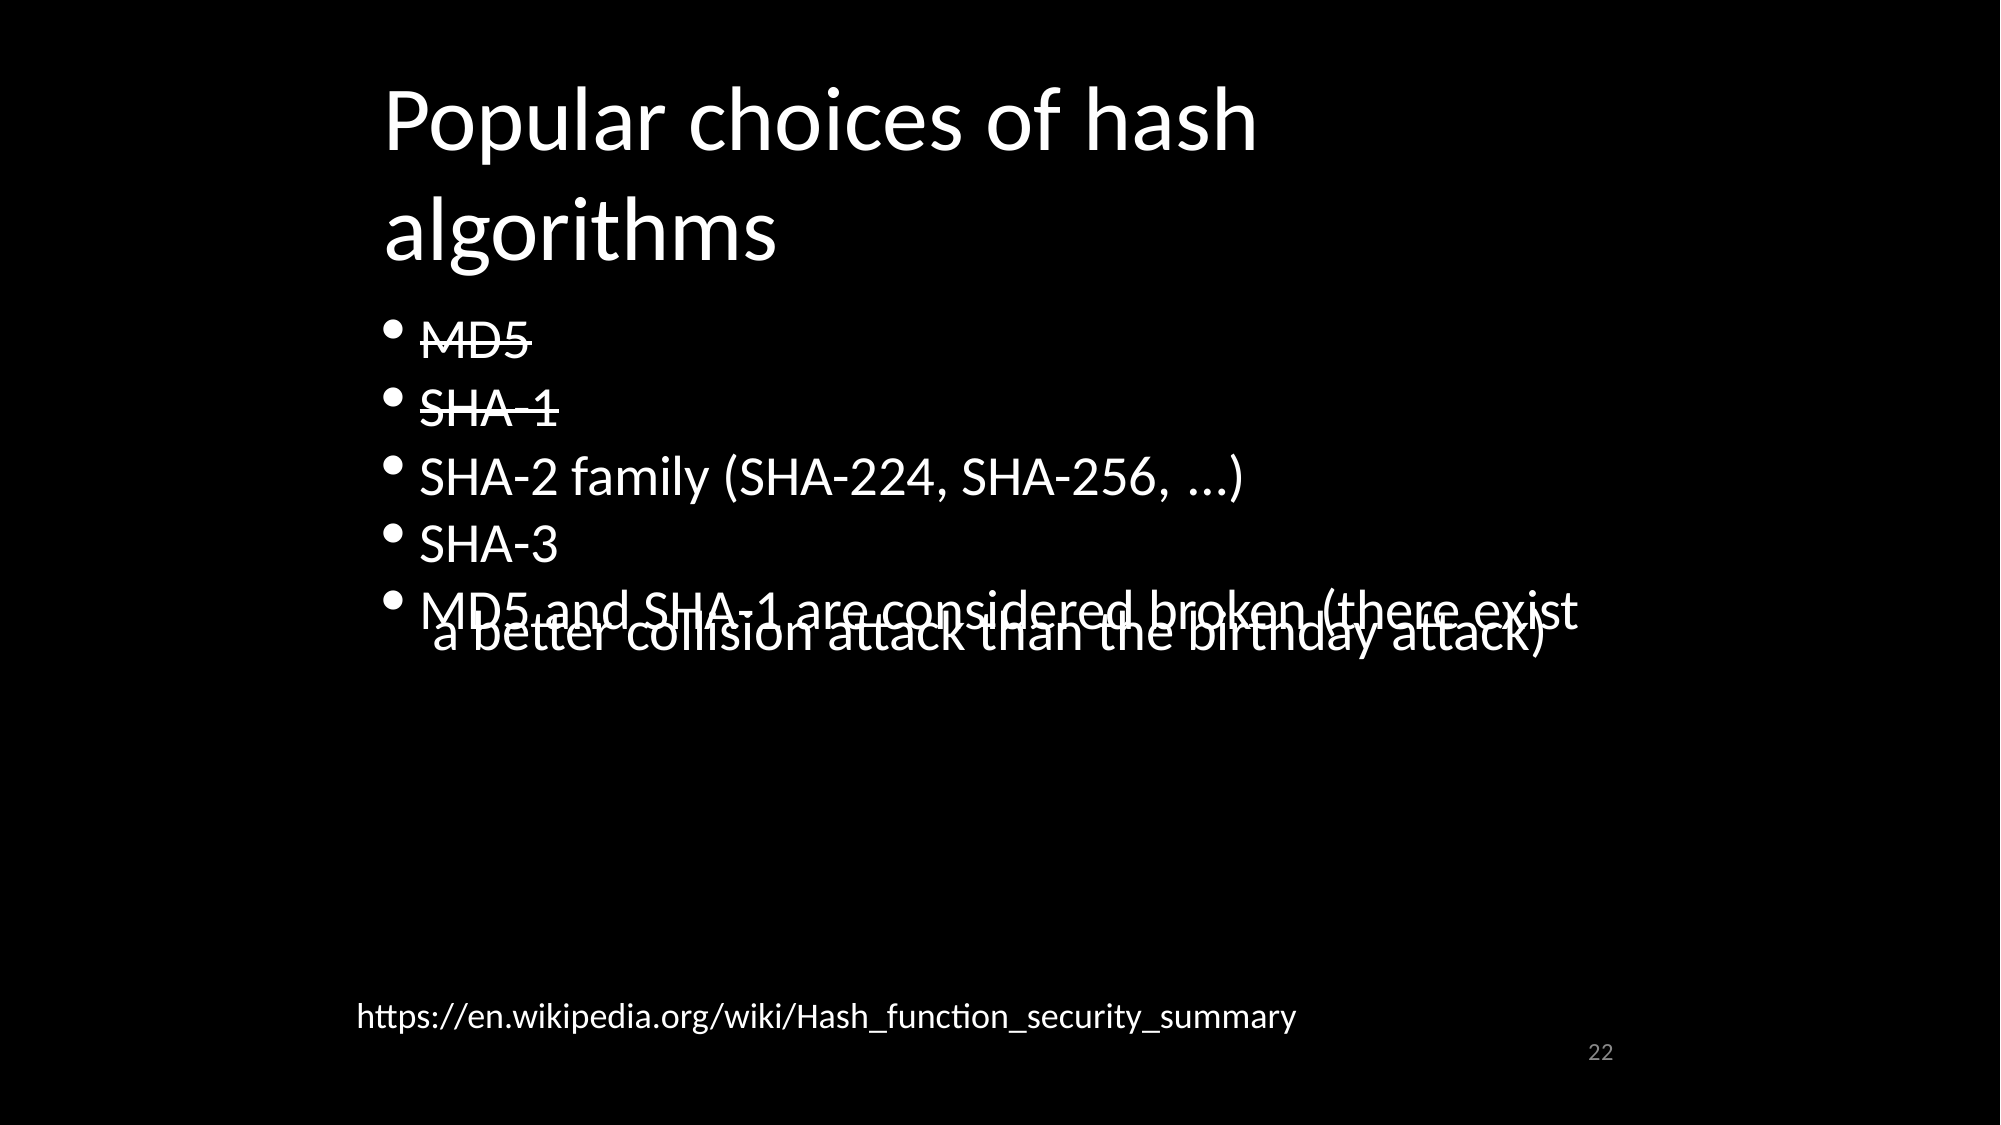

Popular choices of hash algorithms
MD5
SHA-1
SHA-2 family (SHA-224, SHA-256, …)
SHA-3

MD5 and SHA-1 are considered broken (there exist  a better collision attack than the birthday attack)
https://en.wikipedia.org/wiki/Hash_function_security_summary
22